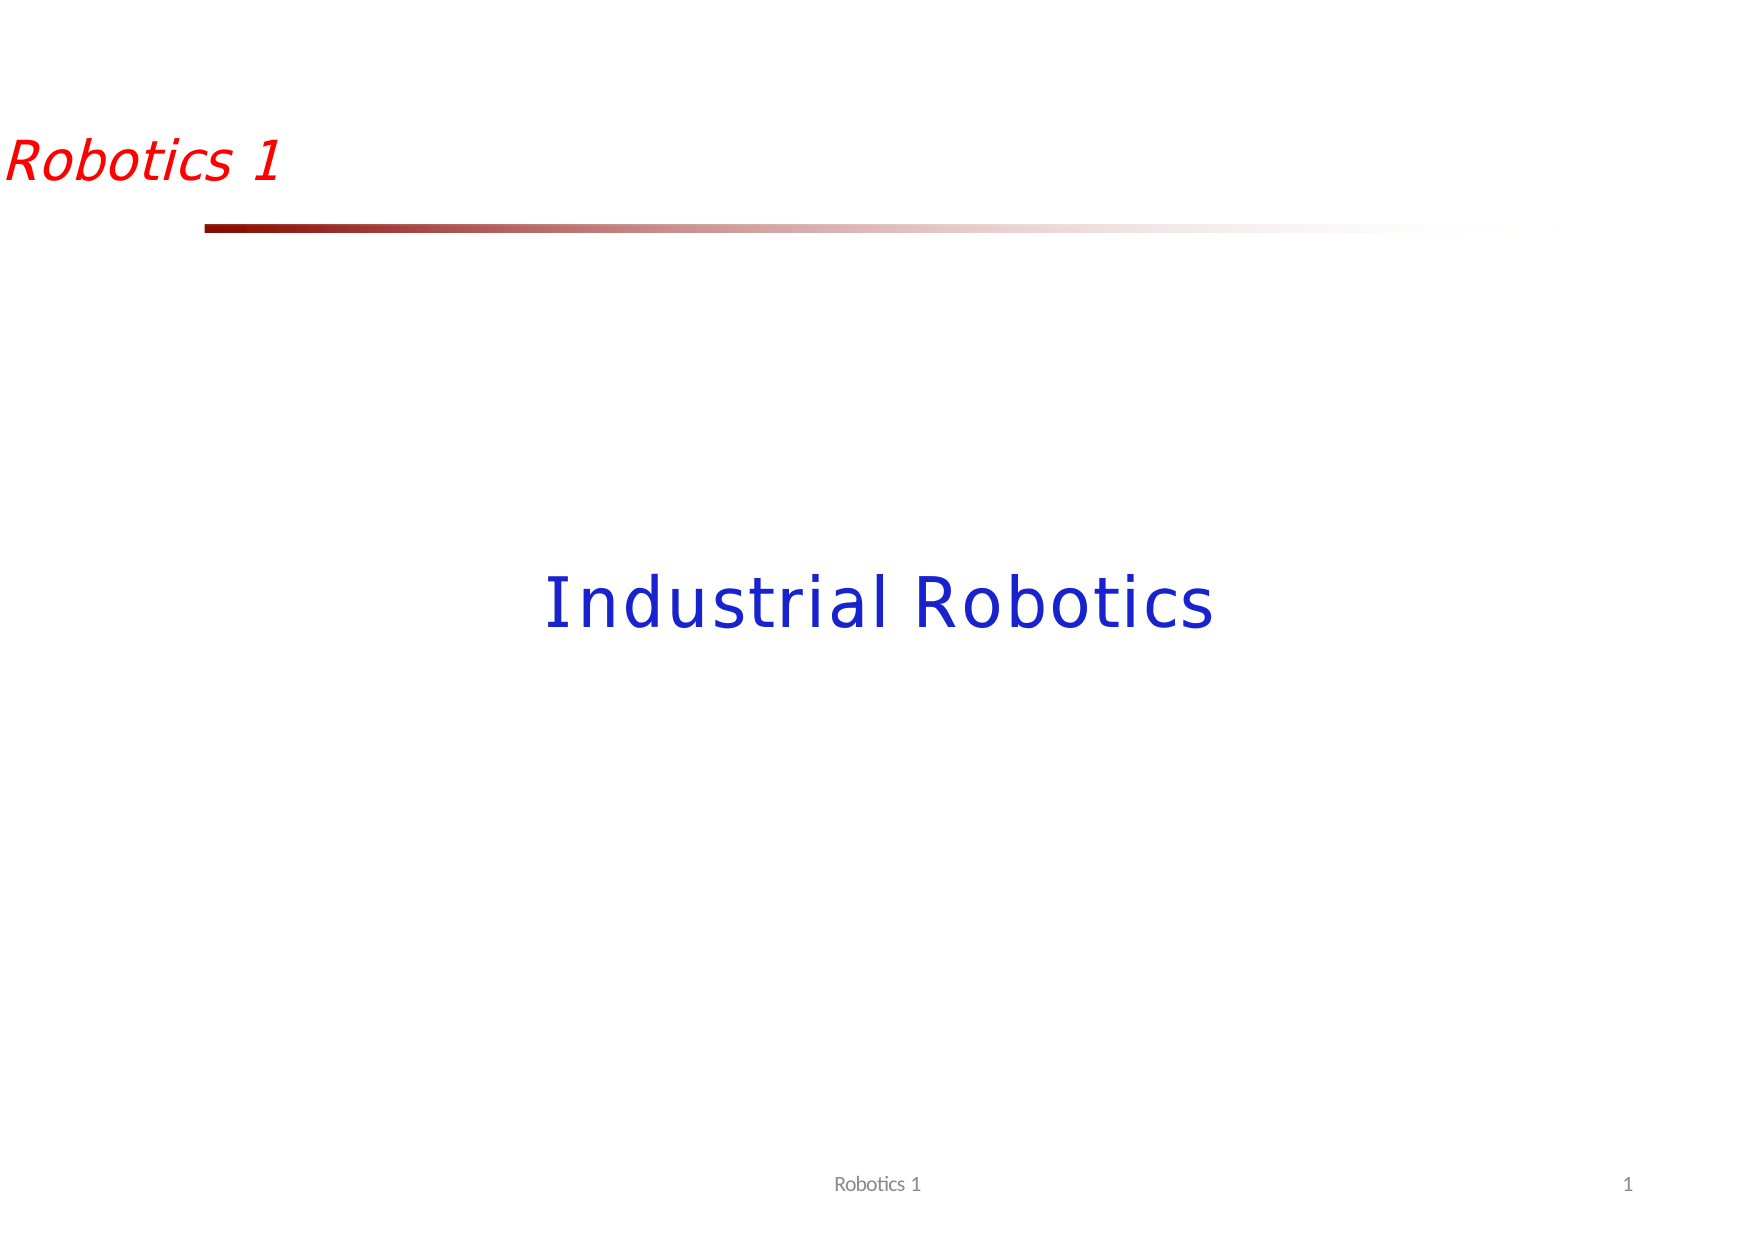

Robotics 1

Industrial Robotics

Robotics 1
1